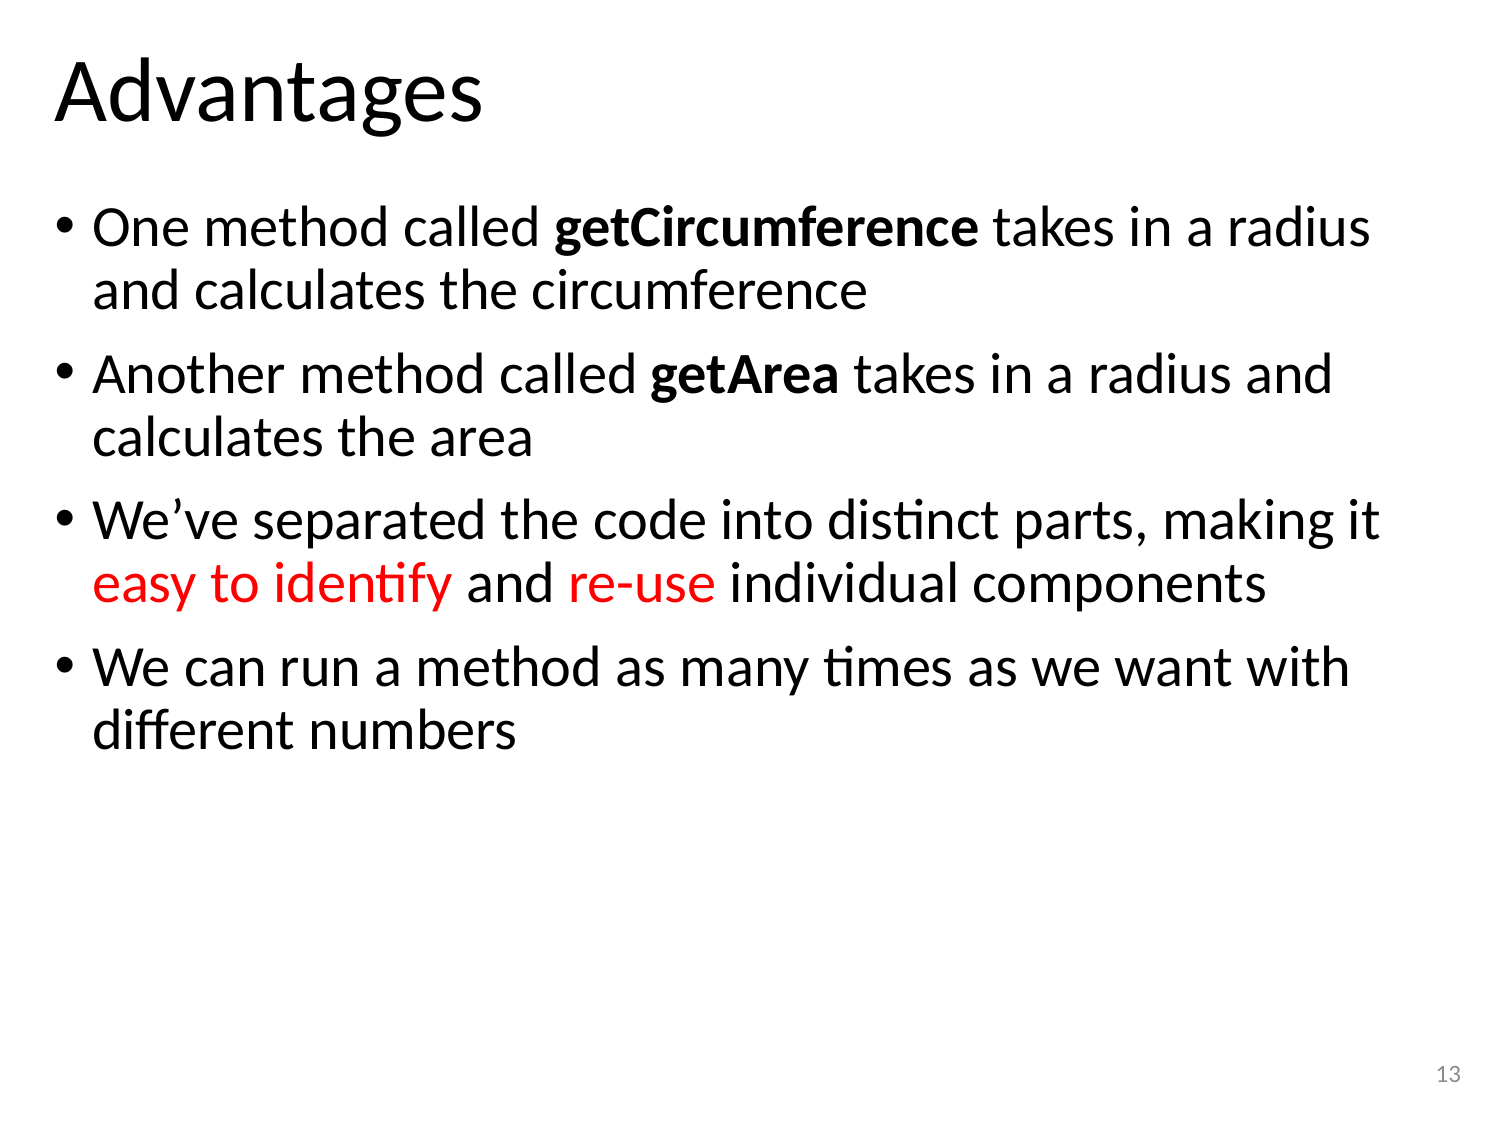

# Advantages
One method called getCircumference takes in a radius and calculates the circumference
Another method called getArea takes in a radius and calculates the area
We’ve separated the code into distinct parts, making it easy to identify and re-use individual components
We can run a method as many times as we want with different numbers

13